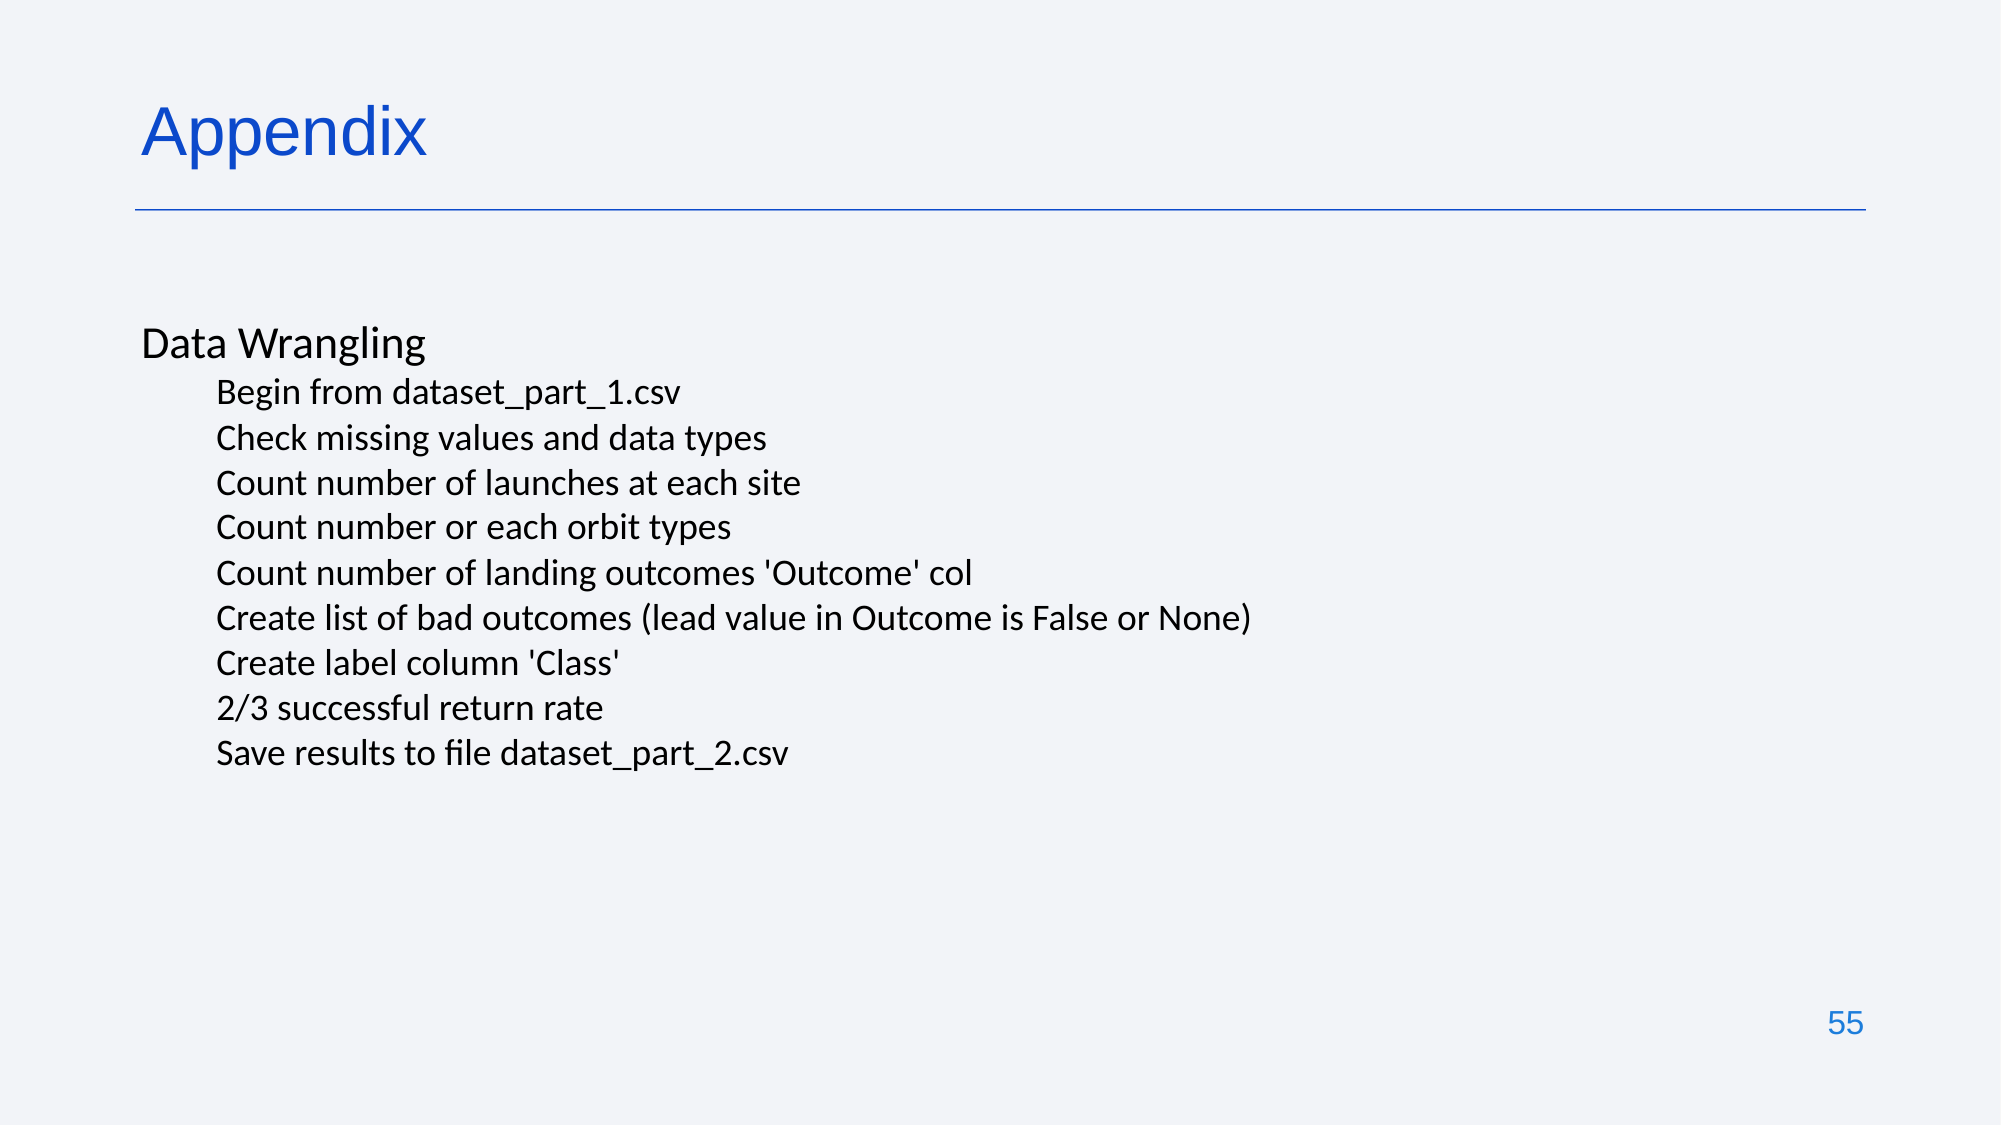

Appendix
Data Wrangling
Begin from dataset_part_1.csv
Check missing values and data types
Count number of launches at each site
Count number or each orbit types
Count number of landing outcomes 'Outcome' col
Create list of bad outcomes (lead value in Outcome is False or None)
Create label column 'Class'
2/3 successful return rate
Save results to file dataset_part_2.csv
55